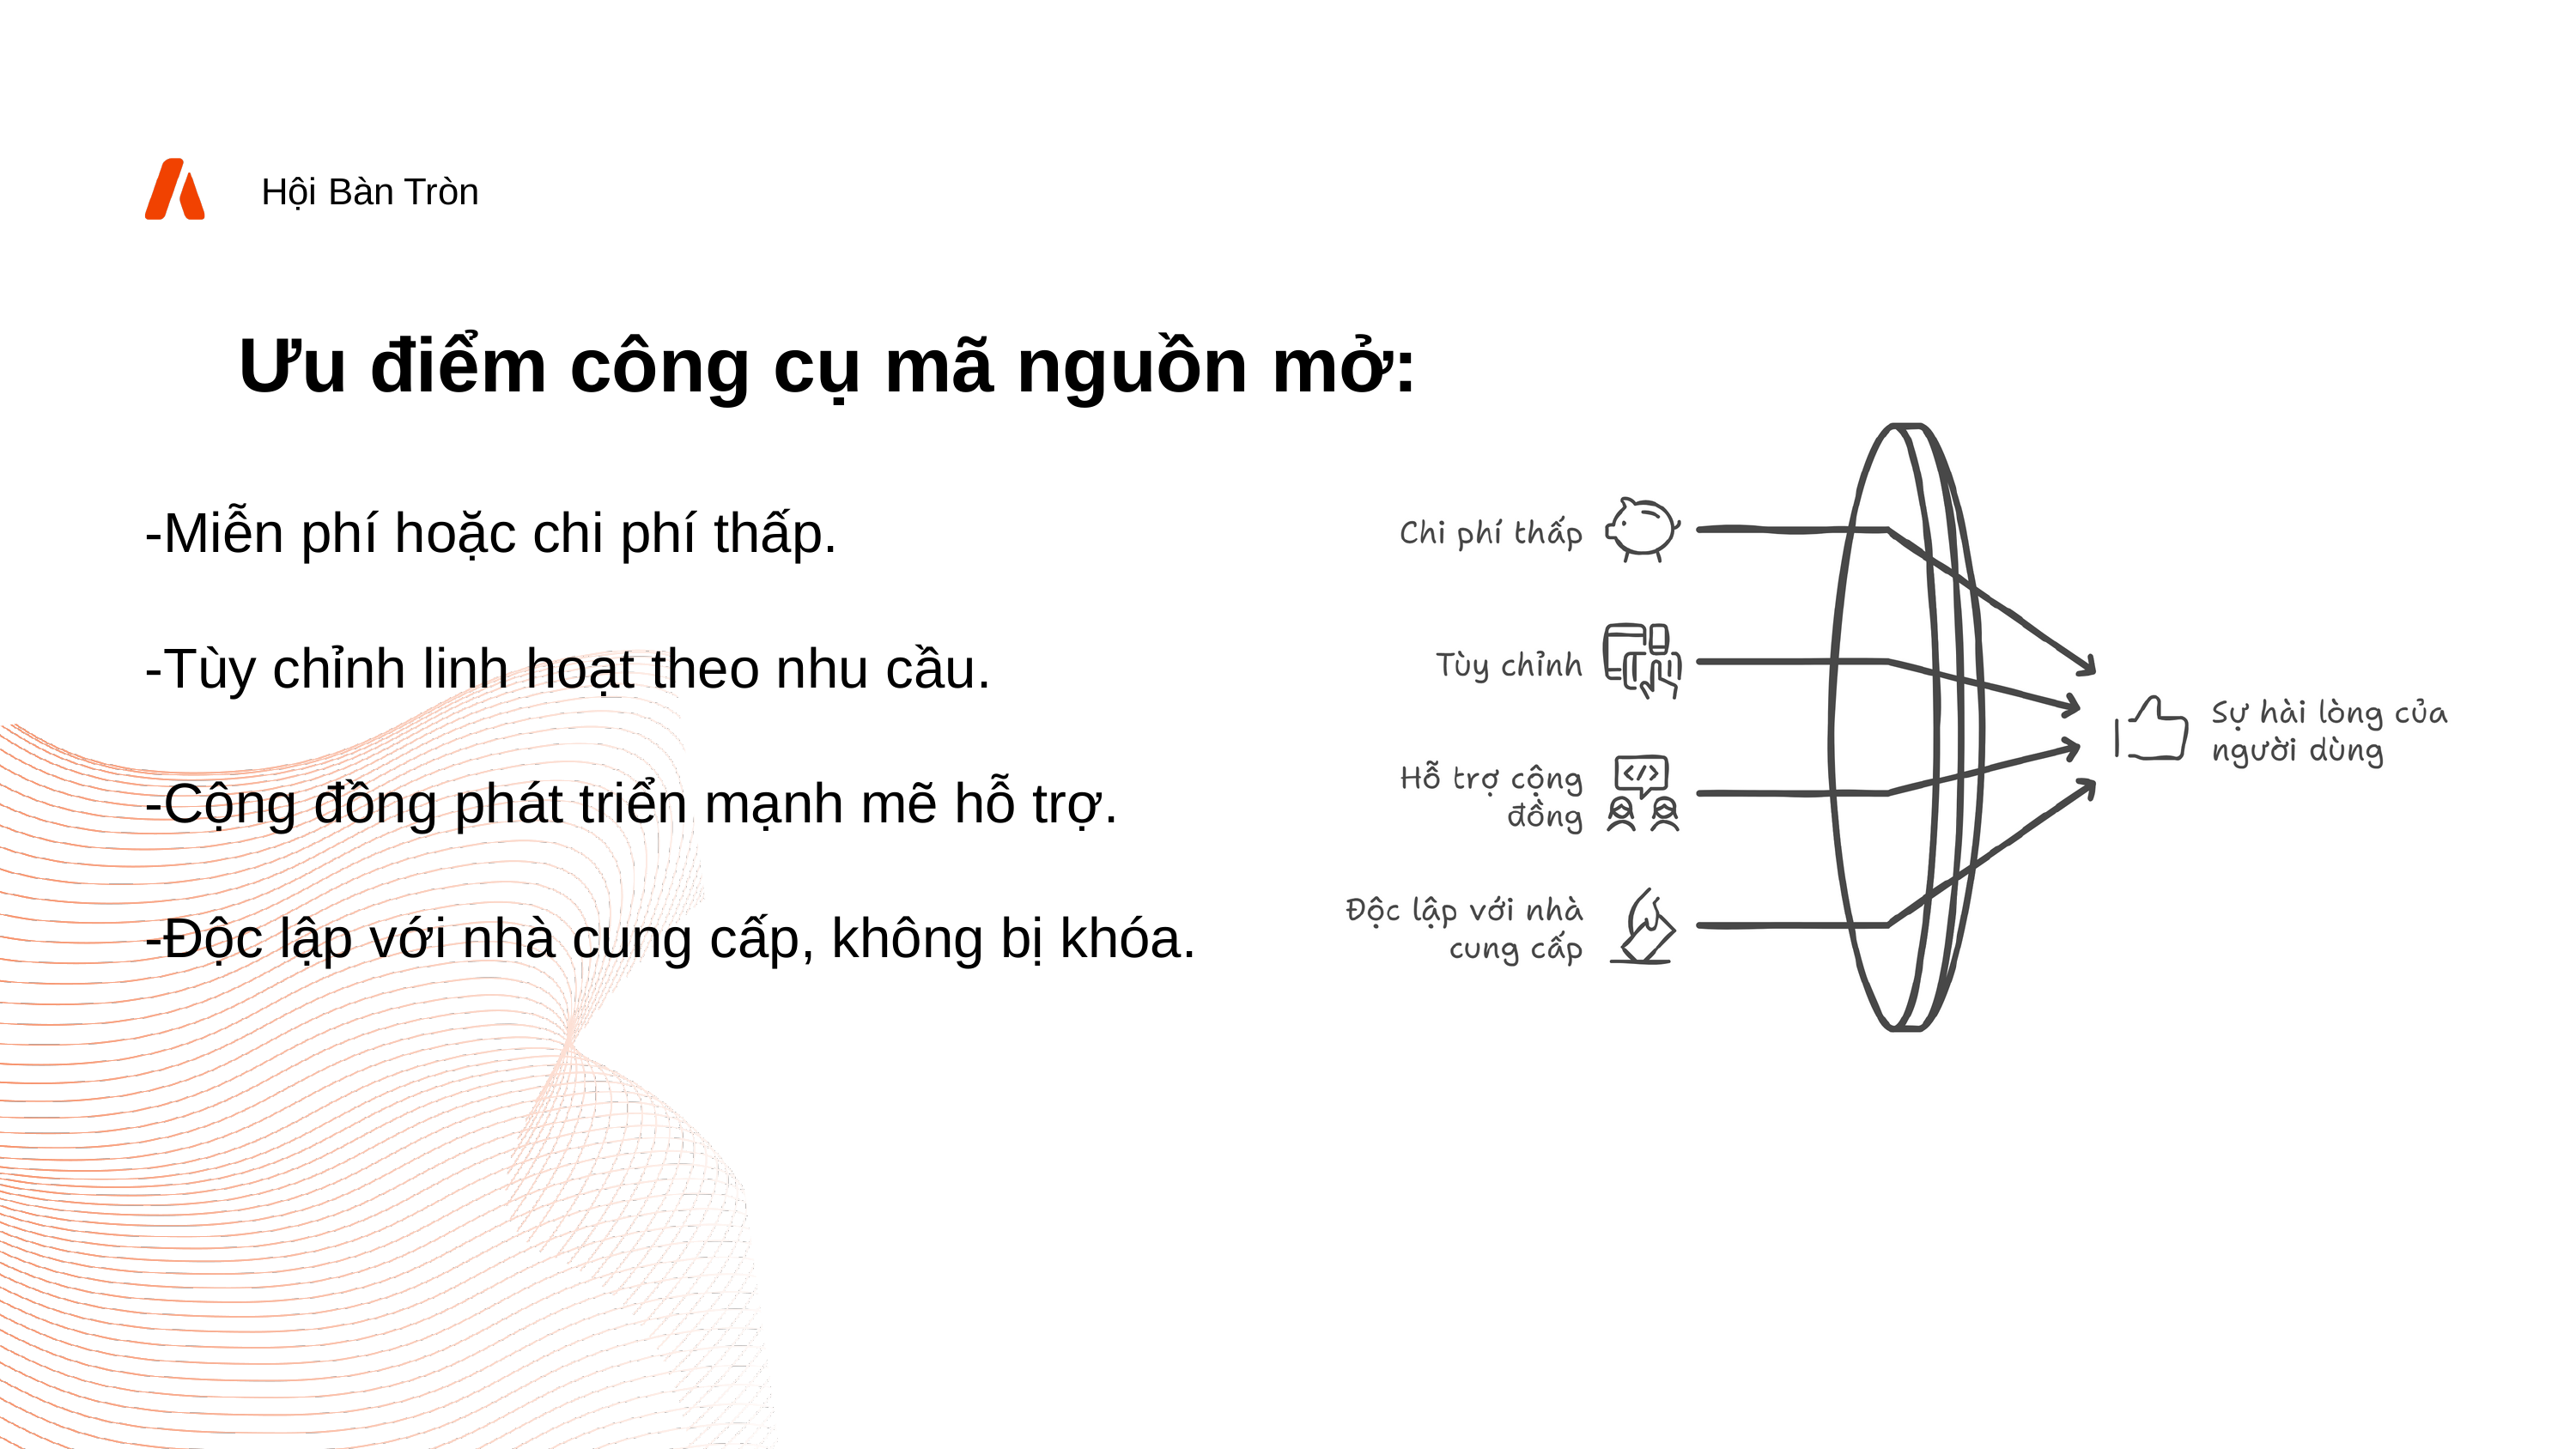

Hội Bàn Tròn
Ưu điểm công cụ mã nguồn mở:

-Miễn phí hoặc chi phí thấp.

-Tùy chỉnh linh hoạt theo nhu cầu.

-Cộng đồng phát triển mạnh mẽ hỗ trợ.

-Độc lập với nhà cung cấp, không bị khóa.